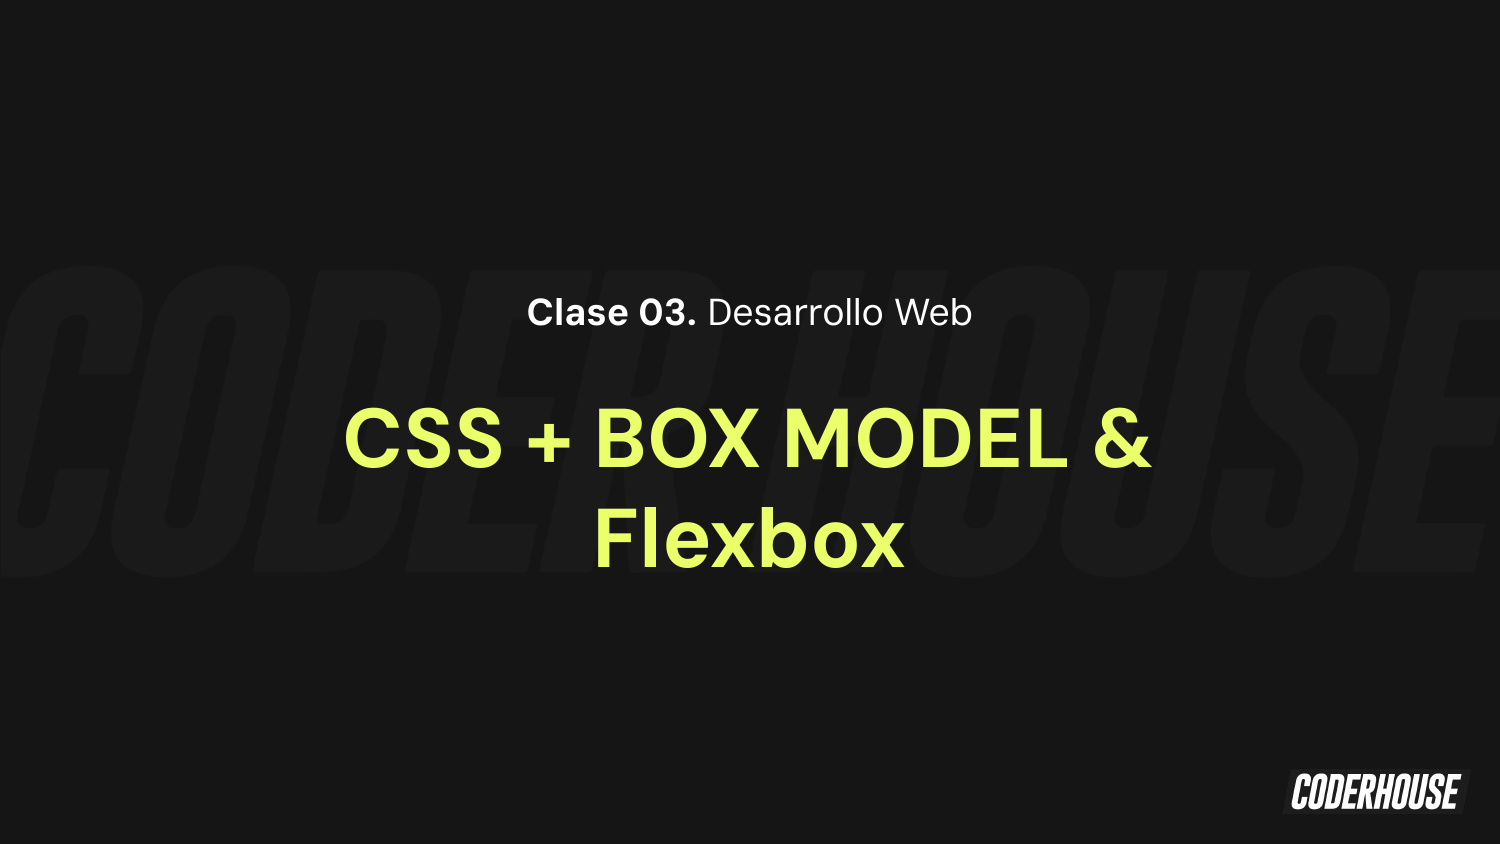

Clase 03. Desarrollo Web
CSS + BOX MODEL & Flexbox